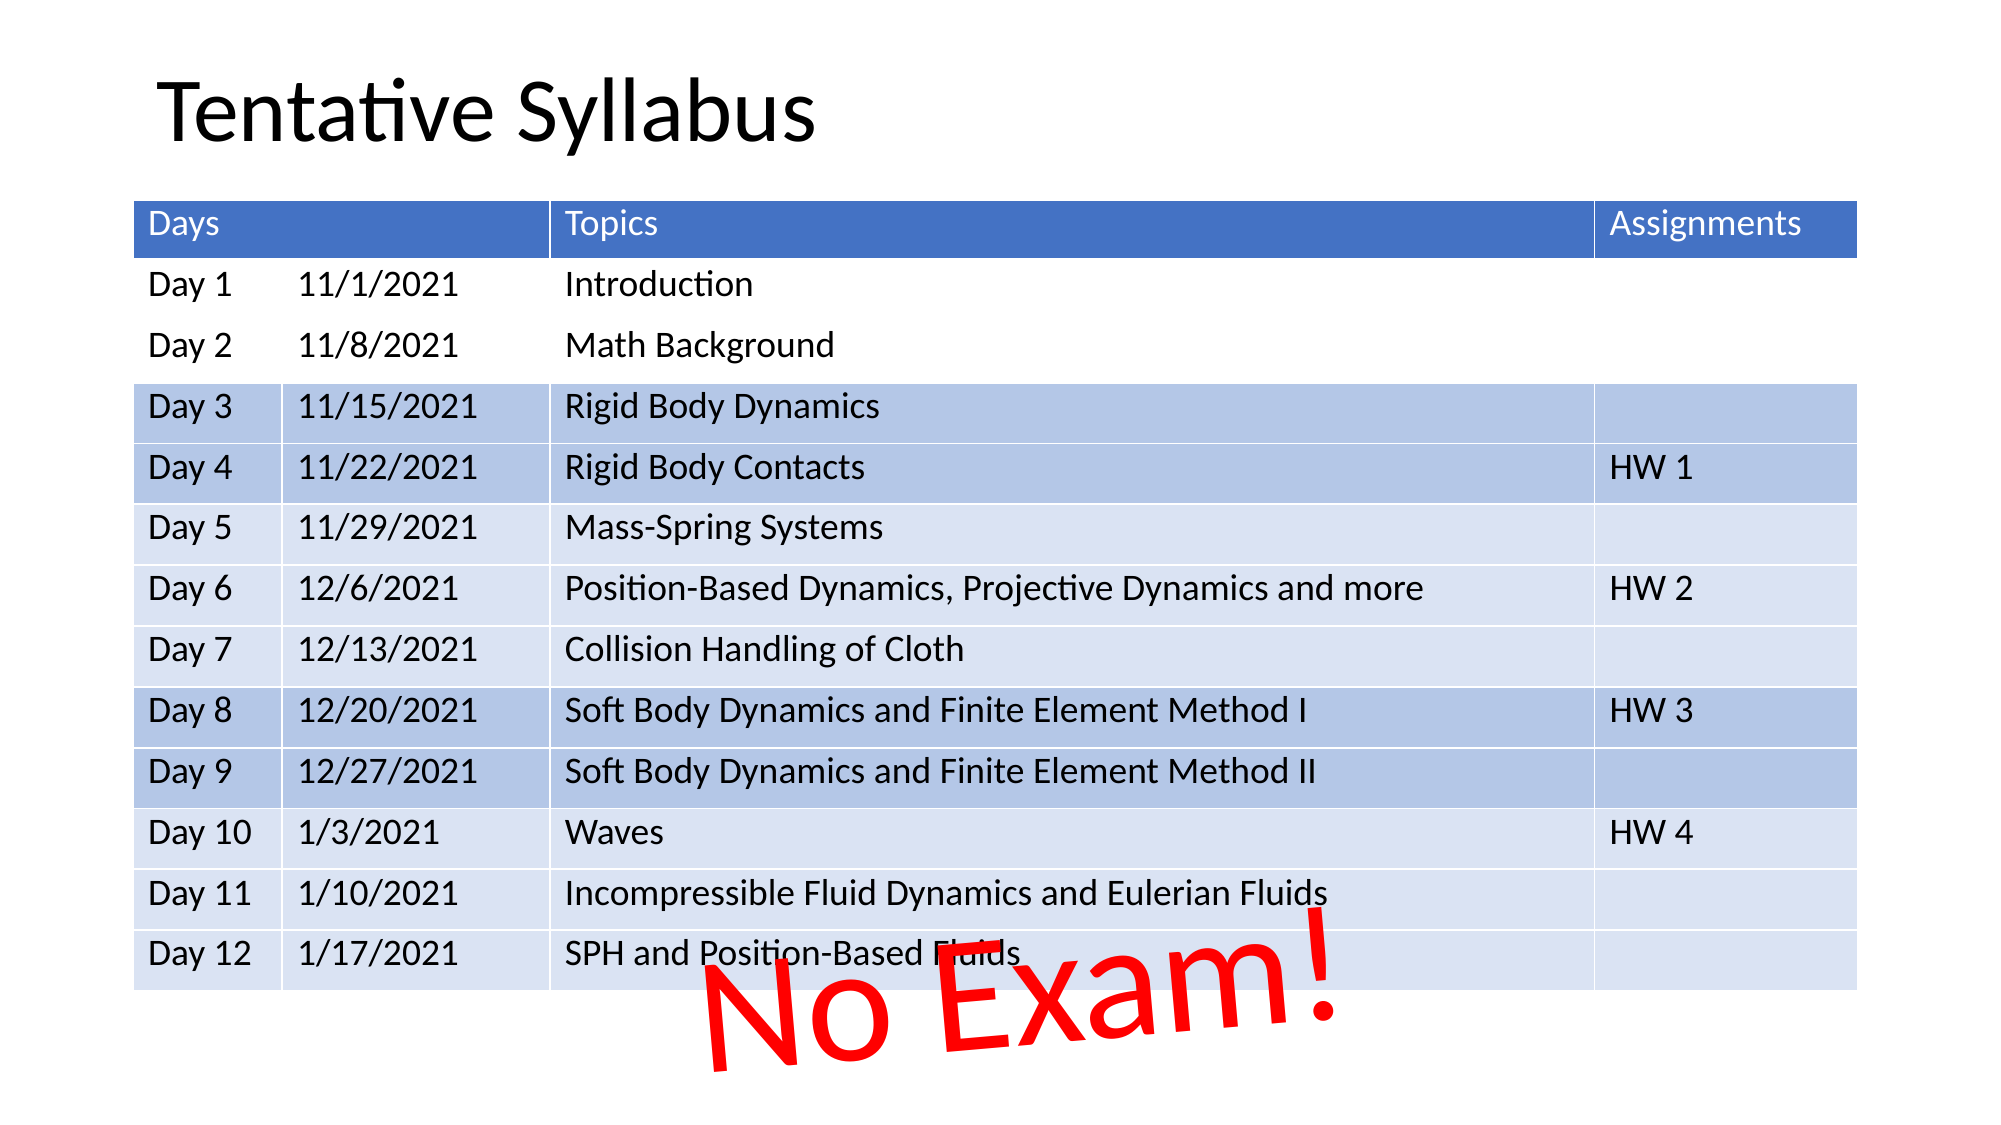

# Tentative Syllabus
| Days |  | Topics | Assignments |
| --- | --- | --- | --- |
| Day 1 | 11/1/2021 | Introduction |  |
| Day 2 | 11/8/2021 | Math Background |  |
| Day 3 | 11/15/2021 | Rigid Body Dynamics |  |
| Day 4 | 11/22/2021 | Rigid Body Contacts | HW 1 |
| Day 5 | 11/29/2021 | Mass-Spring Systems |  |
| Day 6 | 12/6/2021 | Position-Based Dynamics, Projective Dynamics and more | HW 2 |
| Day 7 | 12/13/2021 | Collision Handling of Cloth |  |
| Day 8 | 12/20/2021 | Soft Body Dynamics and Finite Element Method I | HW 3 |
| Day 9 | 12/27/2021 | Soft Body Dynamics and Finite Element Method II |  |
| Day 10 | 1/3/2021 | Waves | HW 4 |
| Day 11 | 1/10/2021 | Incompressible Fluid Dynamics and Eulerian Fluids |  |
| Day 12 | 1/17/2021 | SPH and Position-Based Fluids |  |
No Exam!
4